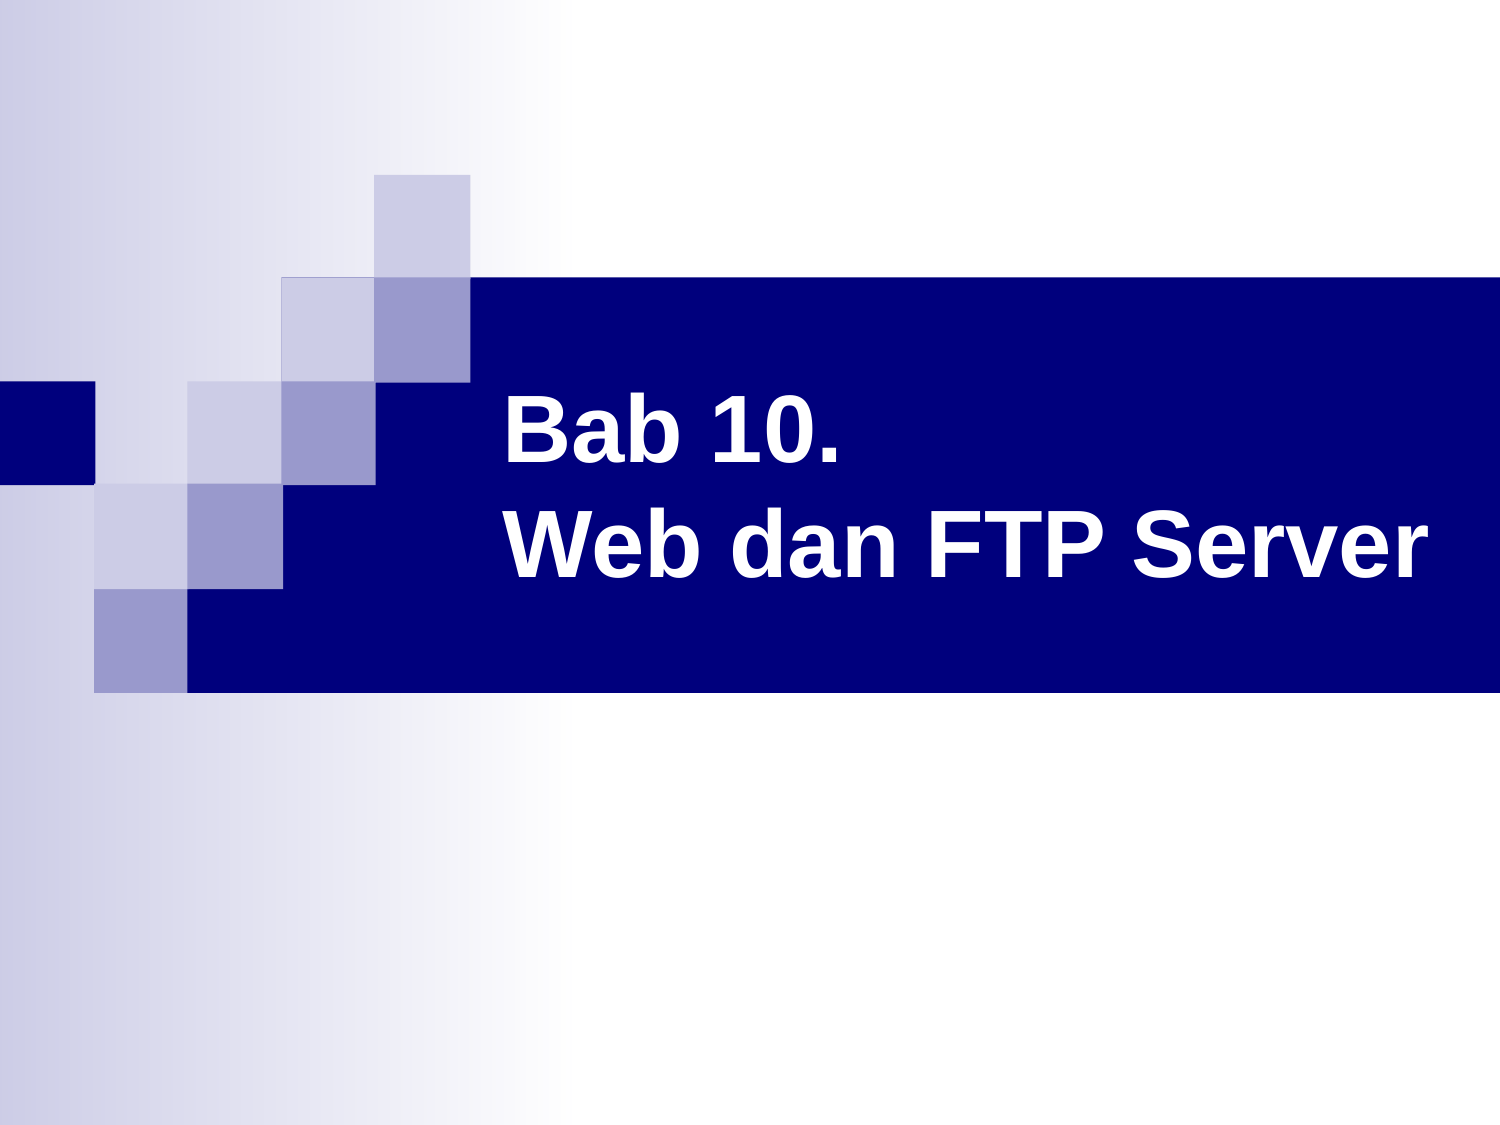

# Bab 10. Web dan FTP Server